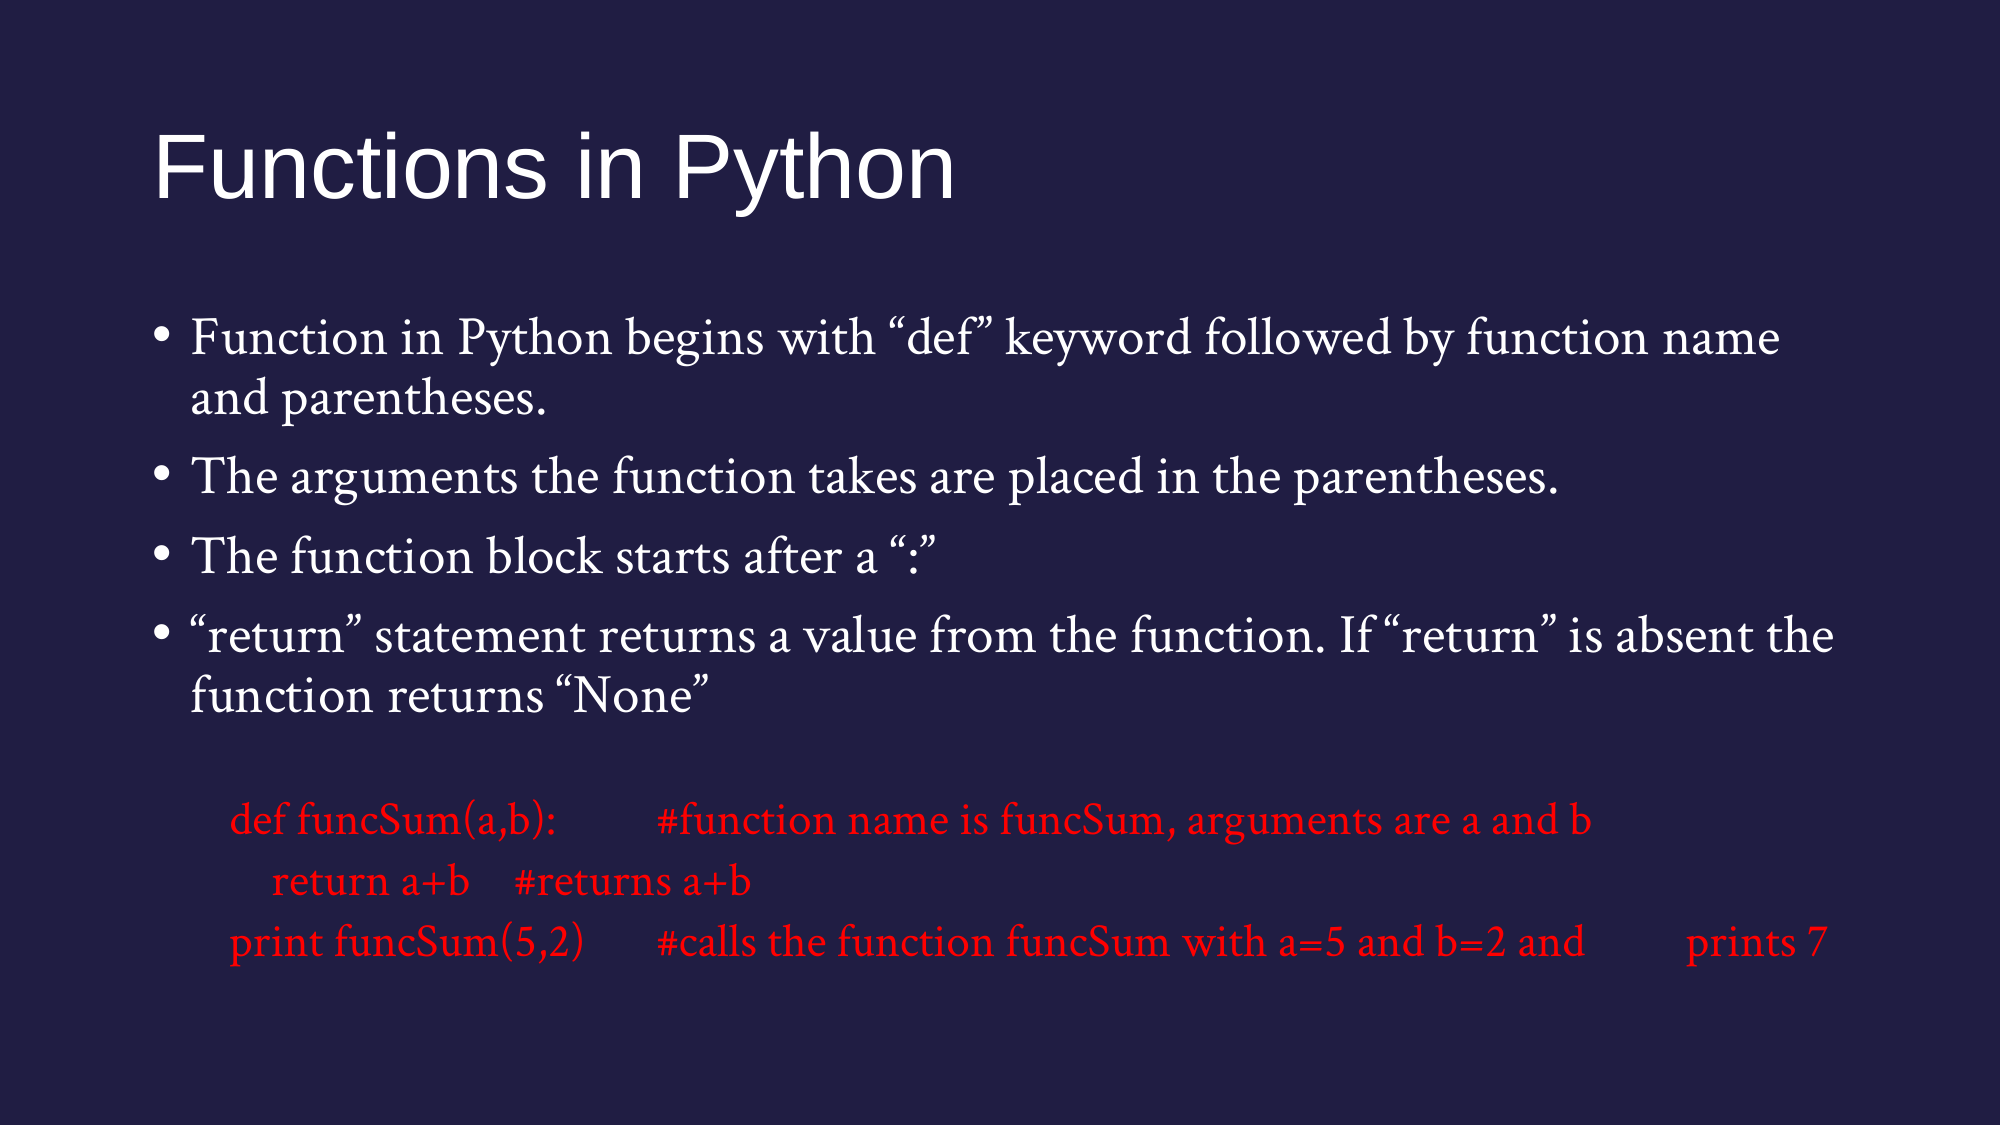

# Functions in Python
Function in Python begins with “def” keyword followed by function name and parentheses.
The arguments the function takes are placed in the parentheses.
The function block starts after a “:”
“return” statement returns a value from the function. If “return” is absent the function returns “None”
		def funcSum(a,b):	#function name is funcSum, arguments are a and b
		    return a+b	#returns a+b
		print funcSum(5,2)	#calls the function funcSum with a=5 and b=2 and 					   prints 7